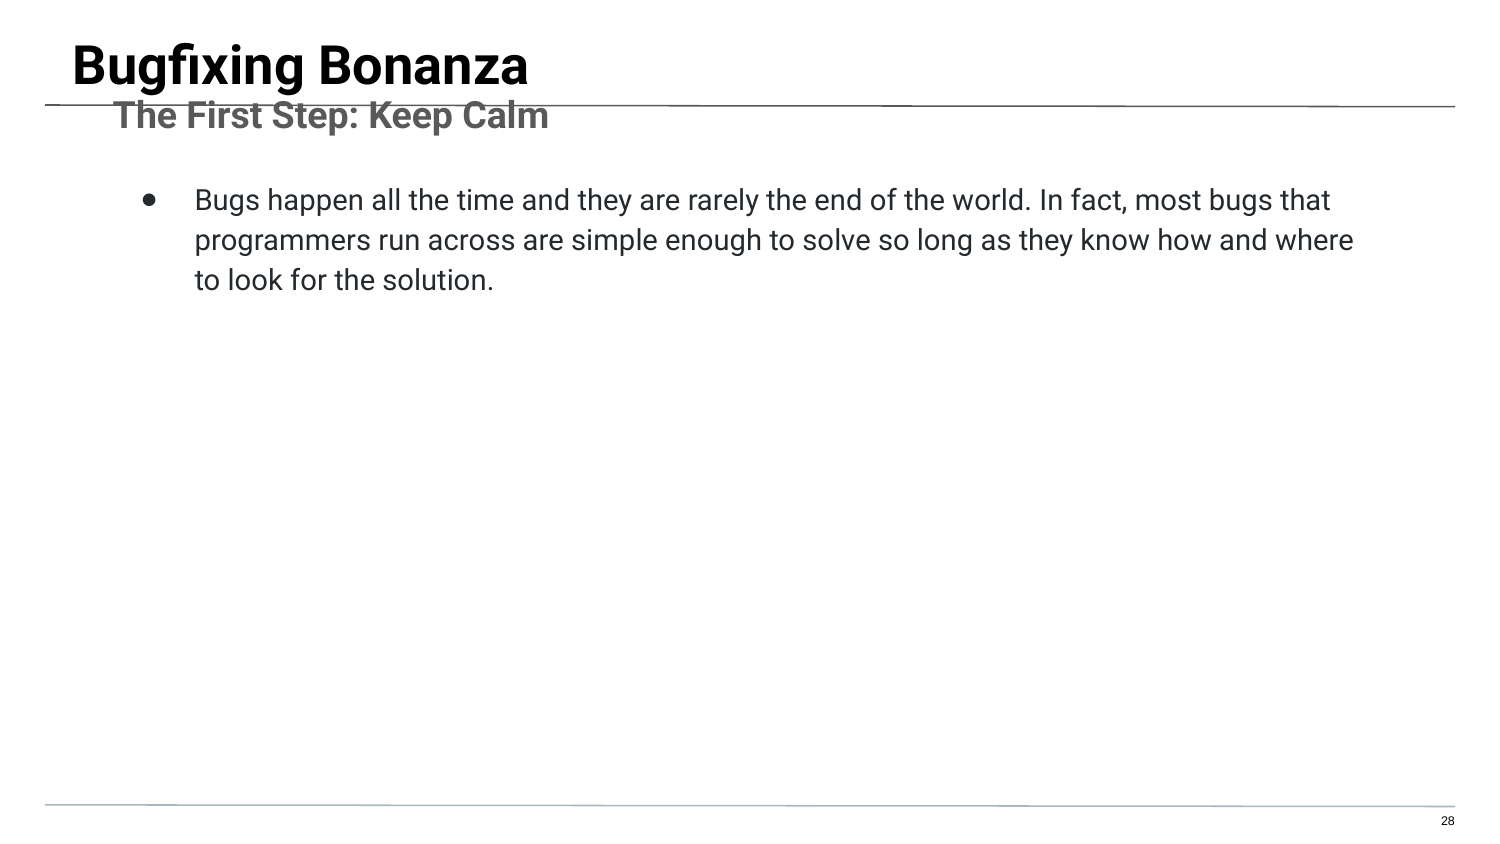

# Bugfixing Bonanza

The First Step: Keep Calm
Bugs happen all the time and they are rarely the end of the world. In fact, most bugs that programmers run across are simple enough to solve so long as they know how and where to look for the solution.

28